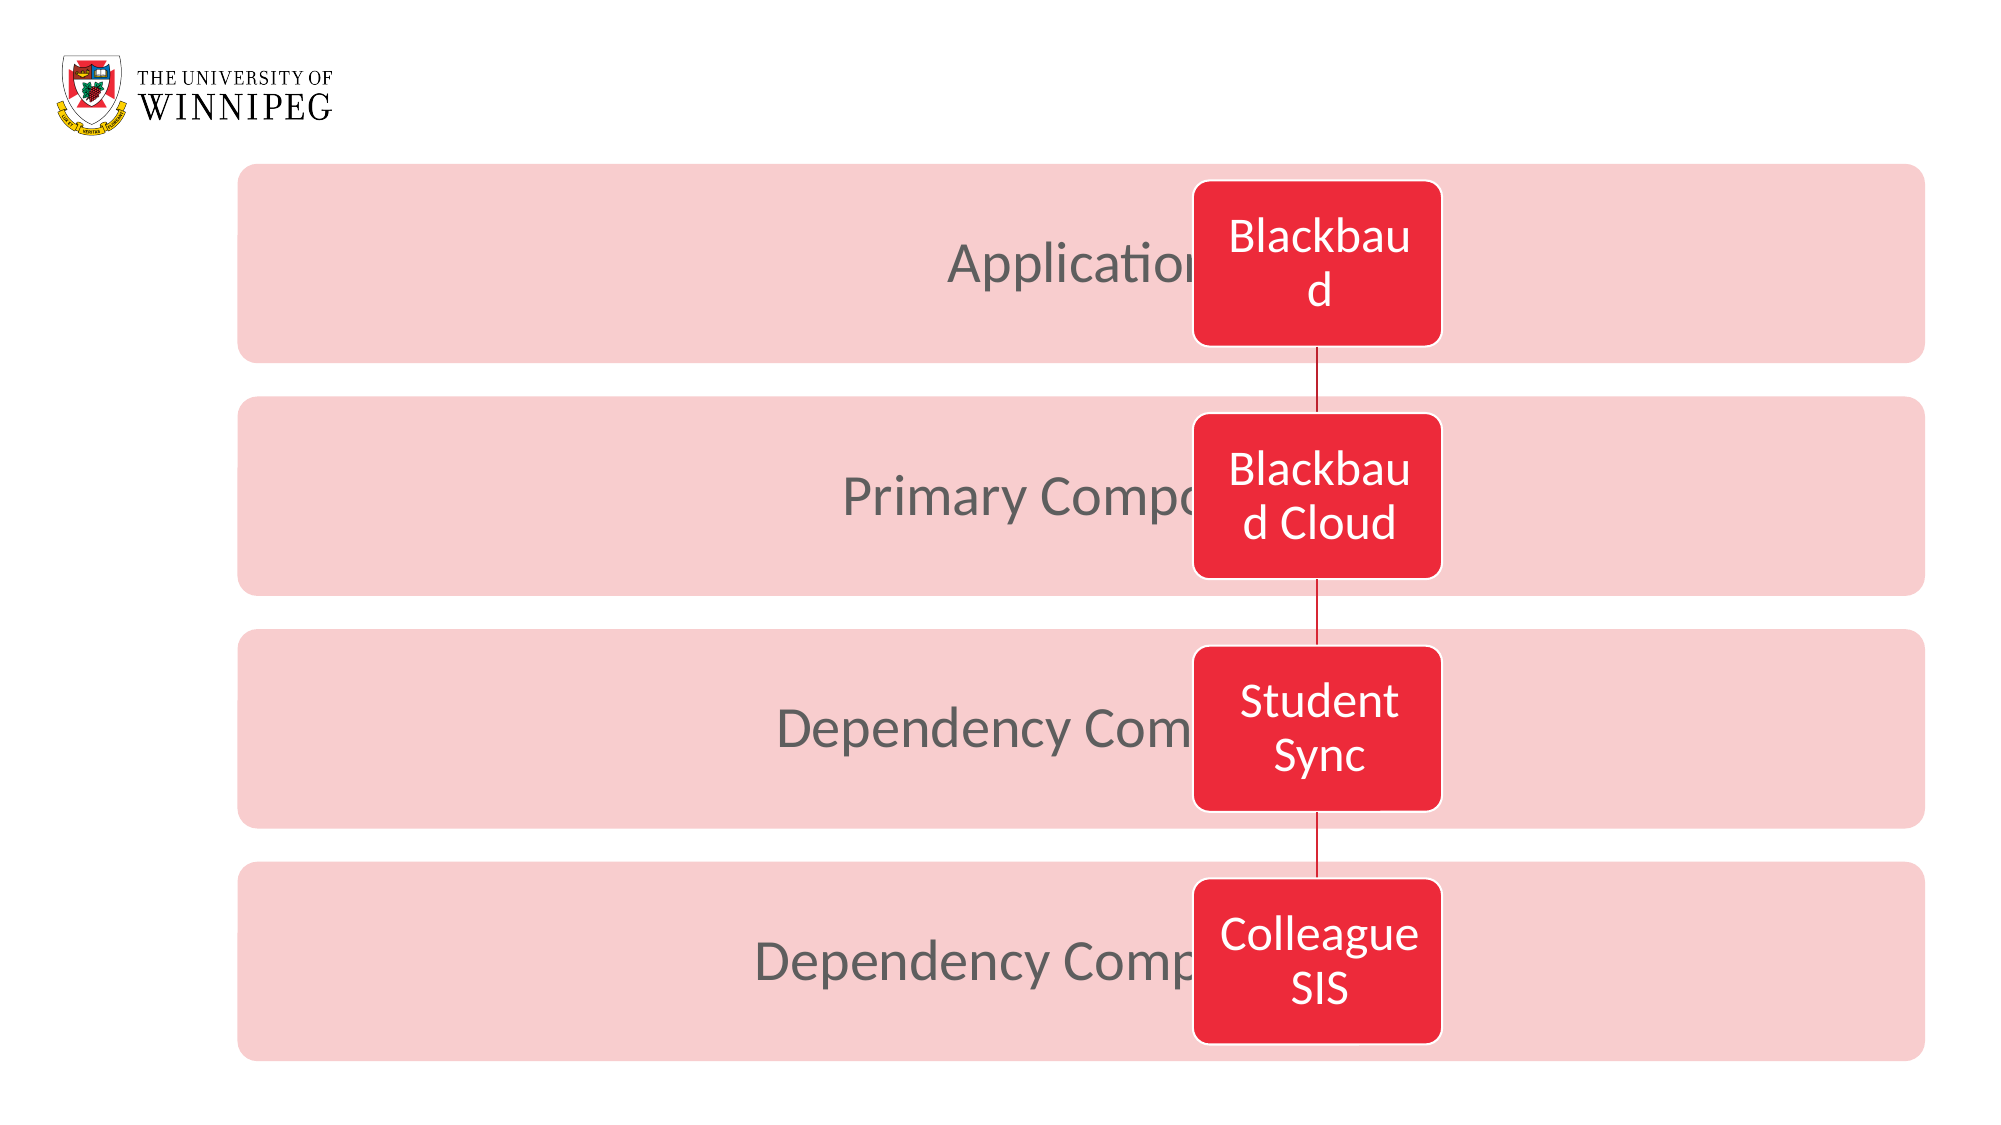

Dependency Components 2
Dependency Components
Primary Component
Application
Blackbaud
Blackbaud Cloud
Student Sync
Colleague SIS